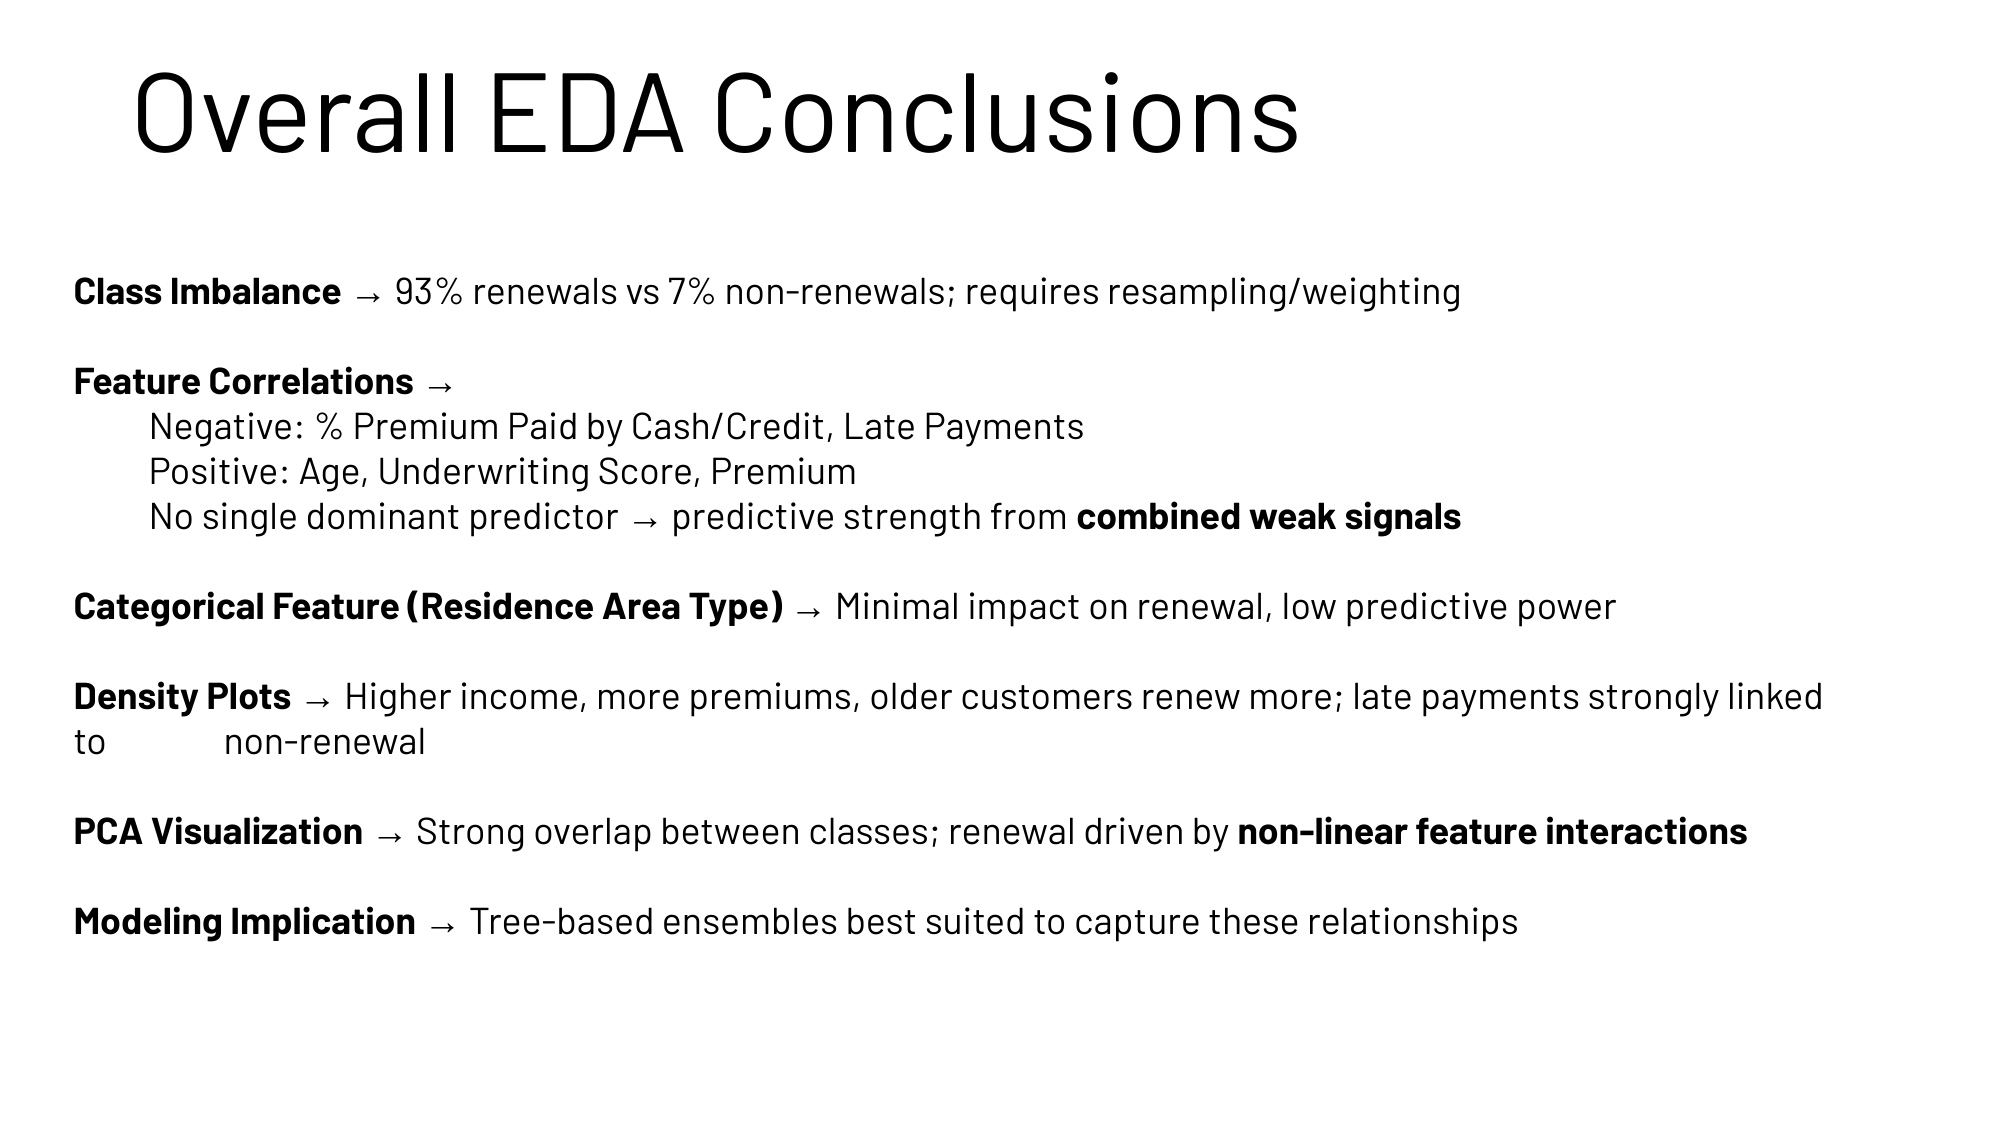

Overall EDA Conclusions

Class Imbalance → 93% renewals vs 7% non-renewals; requires resampling/weighting

Feature Correlations →
Negative: % Premium Paid by Cash/Credit, Late Payments
Positive: Age, Underwriting Score, Premium
No single dominant predictor → predictive strength from combined weak signals

Categorical Feature (Residence Area Type) → Minimal impact on renewal, low predictive power

Density Plots → Higher income, more premiums, older customers renew more; late payments strongly linked to 	non-renewal

PCA Visualization → Strong overlap between classes; renewal driven by non-linear feature interactions

Modeling Implication → Tree-based ensembles best suited to capture these relationships